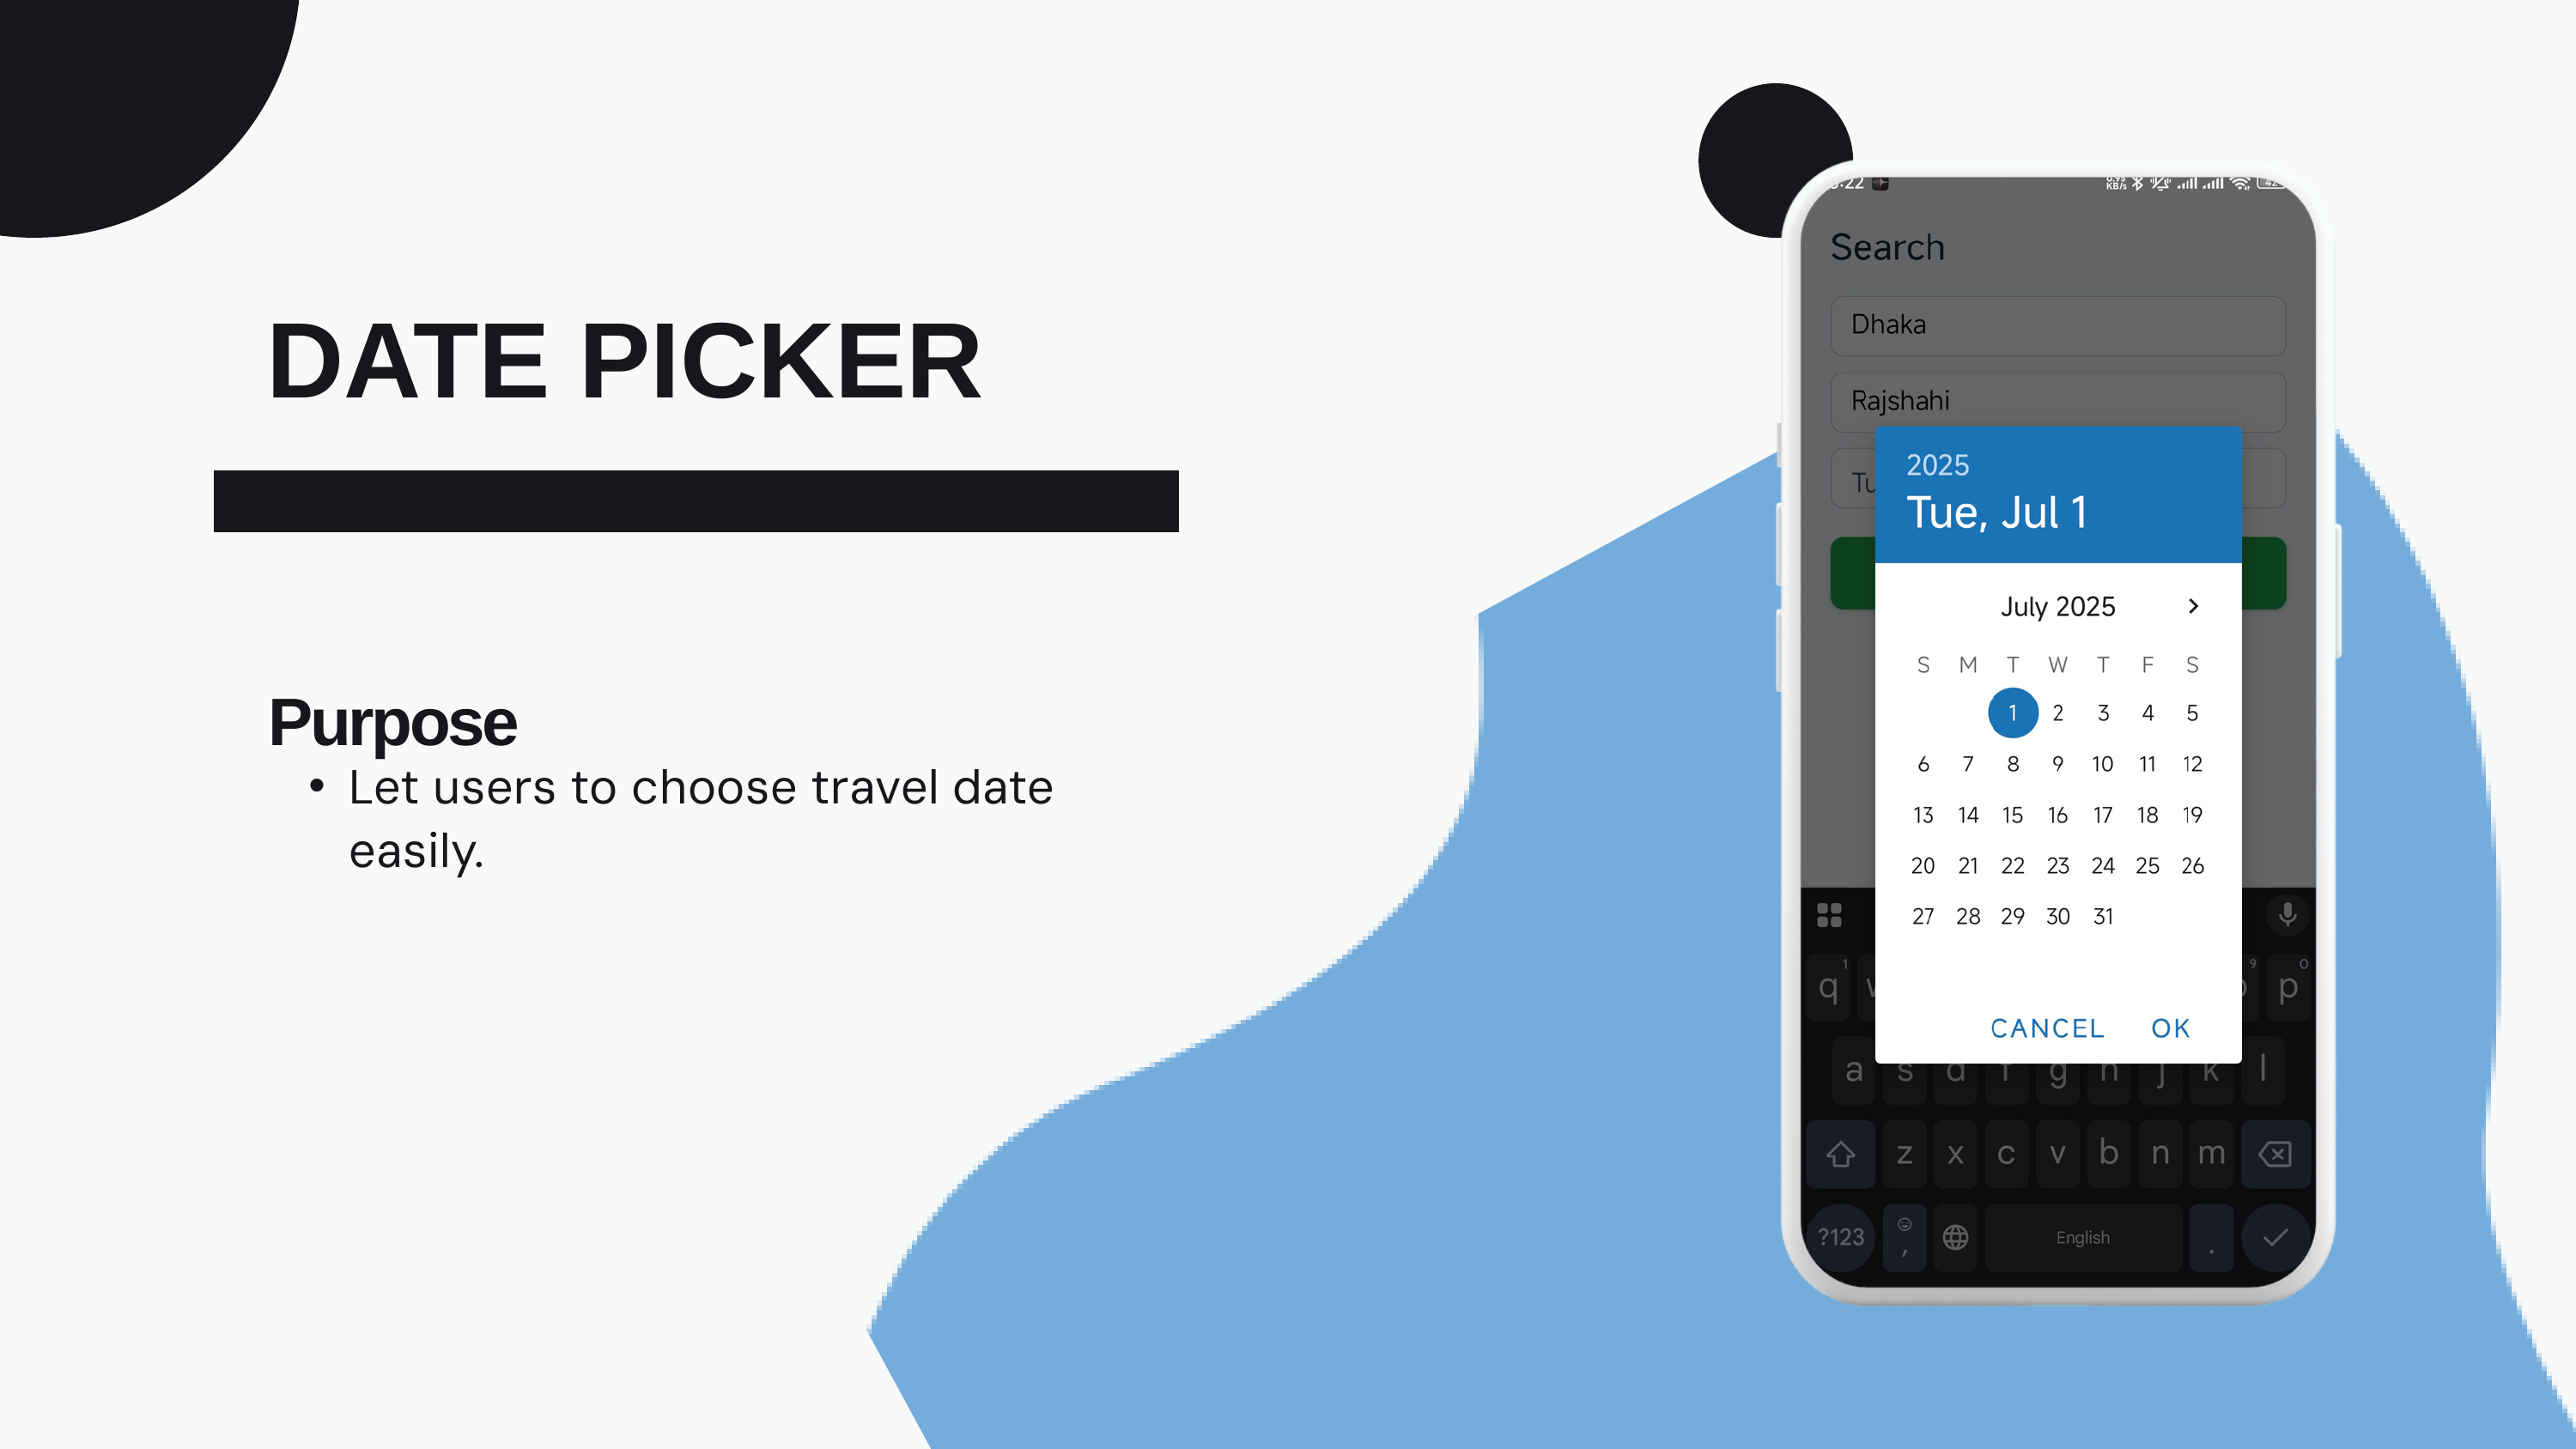

DATE PICKER

Purpose
Let users to choose travel date easily.